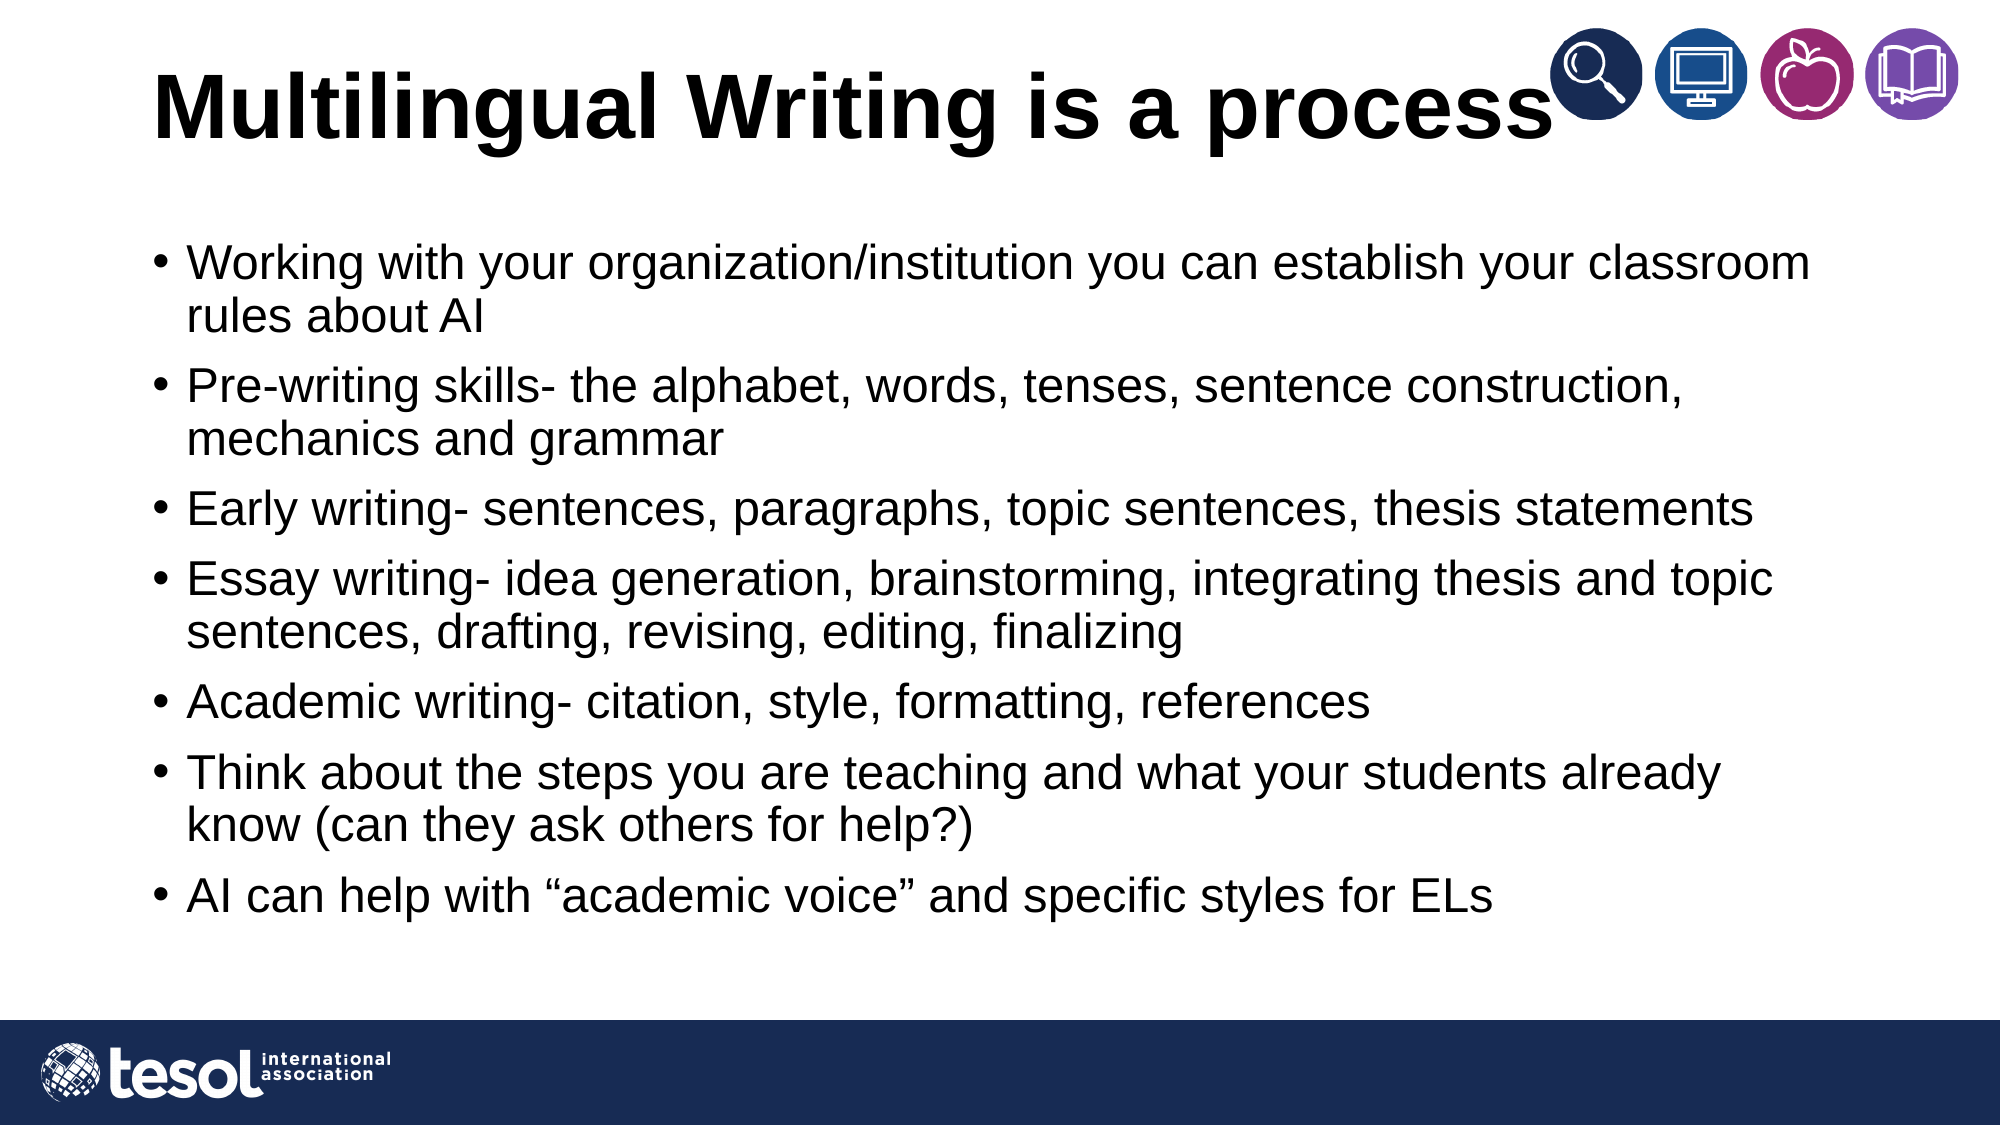

# Multilingual Writing is a process
Working with your organization/institution you can establish your classroom rules about AI
Pre-writing skills- the alphabet, words, tenses, sentence construction, mechanics and grammar
Early writing- sentences, paragraphs, topic sentences, thesis statements
Essay writing- idea generation, brainstorming, integrating thesis and topic sentences, drafting, revising, editing, finalizing
Academic writing- citation, style, formatting, references
Think about the steps you are teaching and what your students already know (can they ask others for help?)
AI can help with “academic voice” and specific styles for ELs